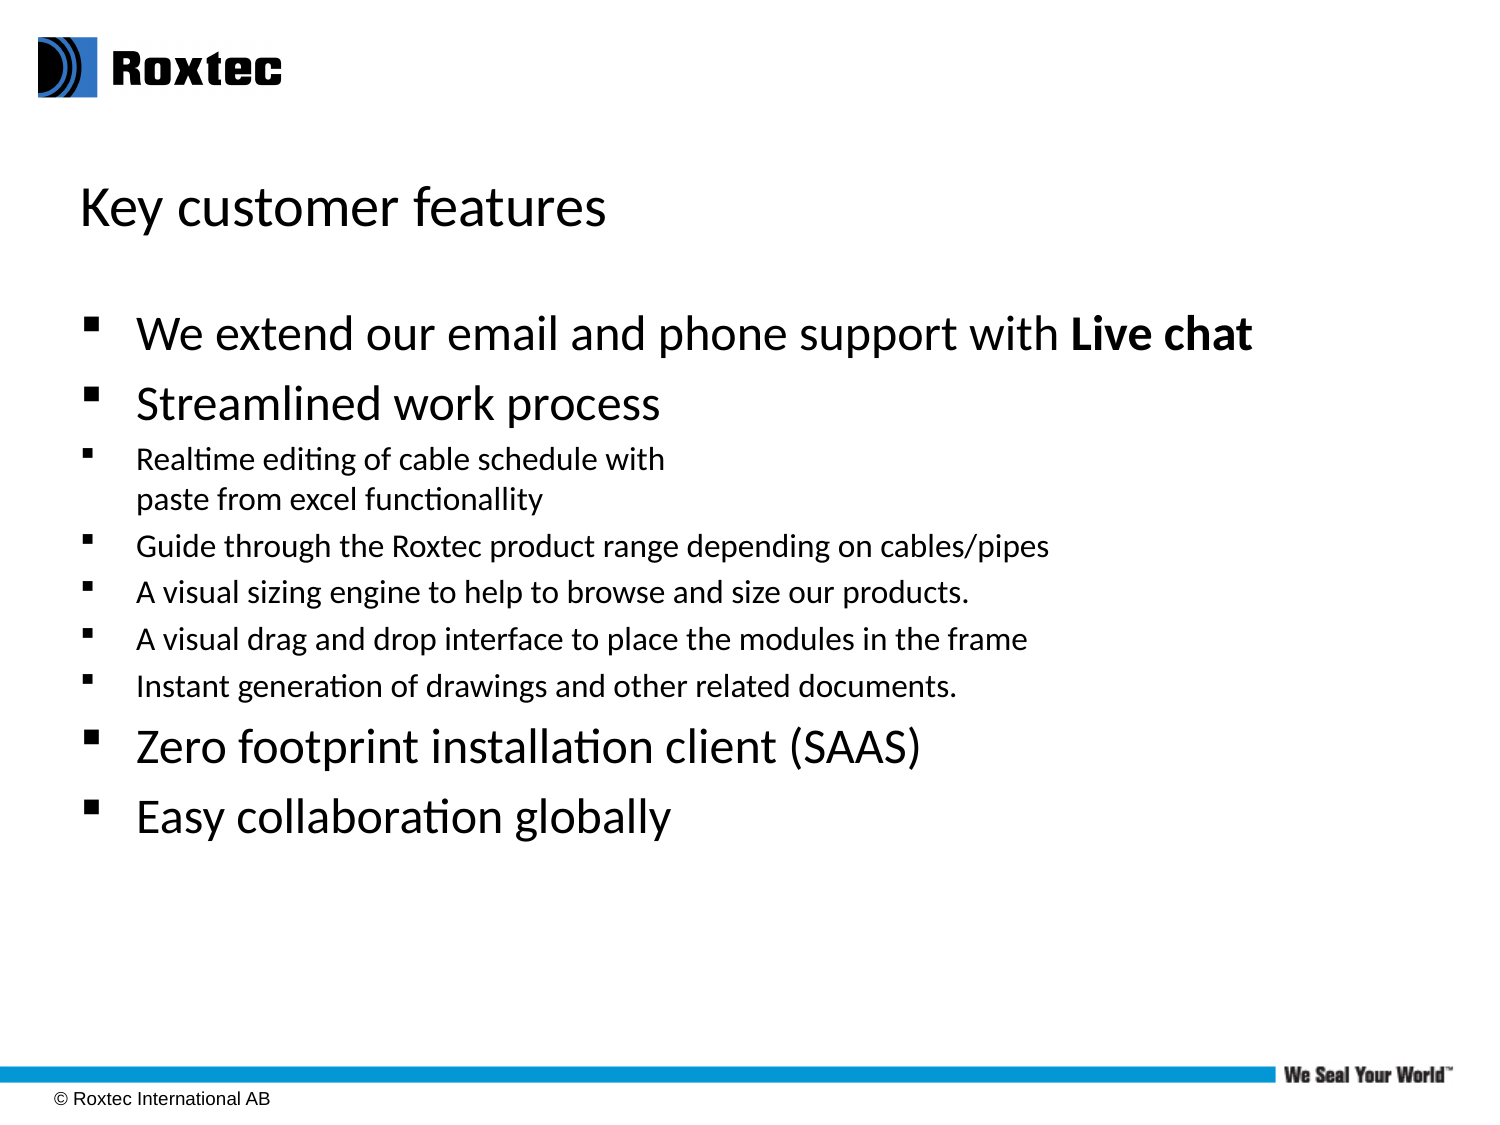

Key customer features

We extend our email and phone support with Live chat
Streamlined work process
Realtime editing of cable schedule with
paste from excel functionallity
Guide through the Roxtec product range depending on cables/pipes
A visual sizing engine to help to browse and size our products.
A visual drag and drop interface to place the modules in the frame
Instant generation of drawings and other related documents.
Zero footprint installation client (SAAS)
Easy collaboration globally